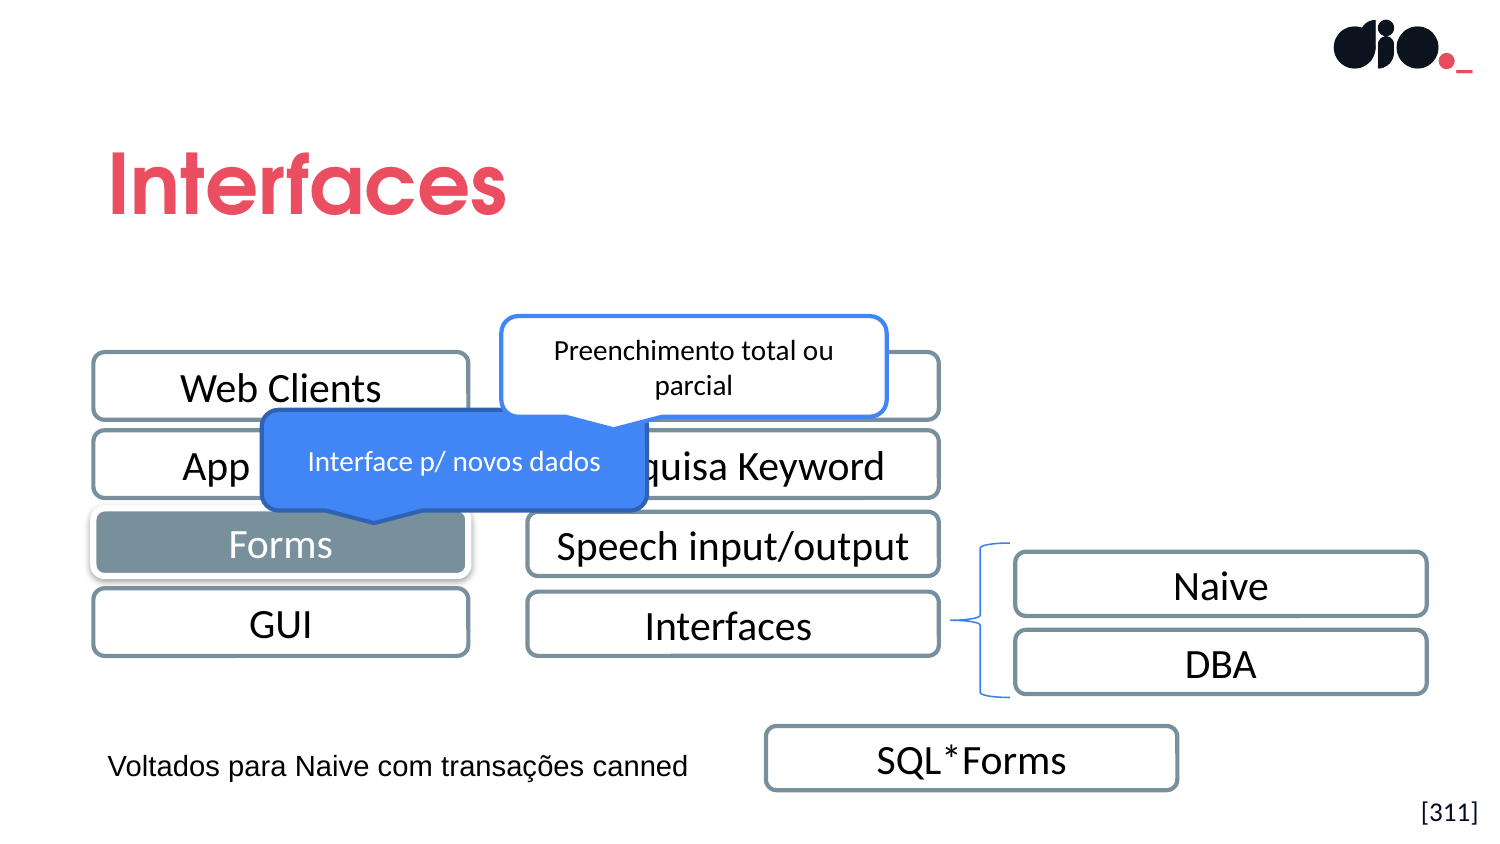

Interfaces
Preenchimento total ou parcial
NLI
Web Clients
App Mobile
Pesquisa Keyword
Forms
Speech input/output

Naive
DBA
GUI
Interfaces
Interface p/ novos dados
SQL*Forms
Voltados para Naive com transações canned
[311]